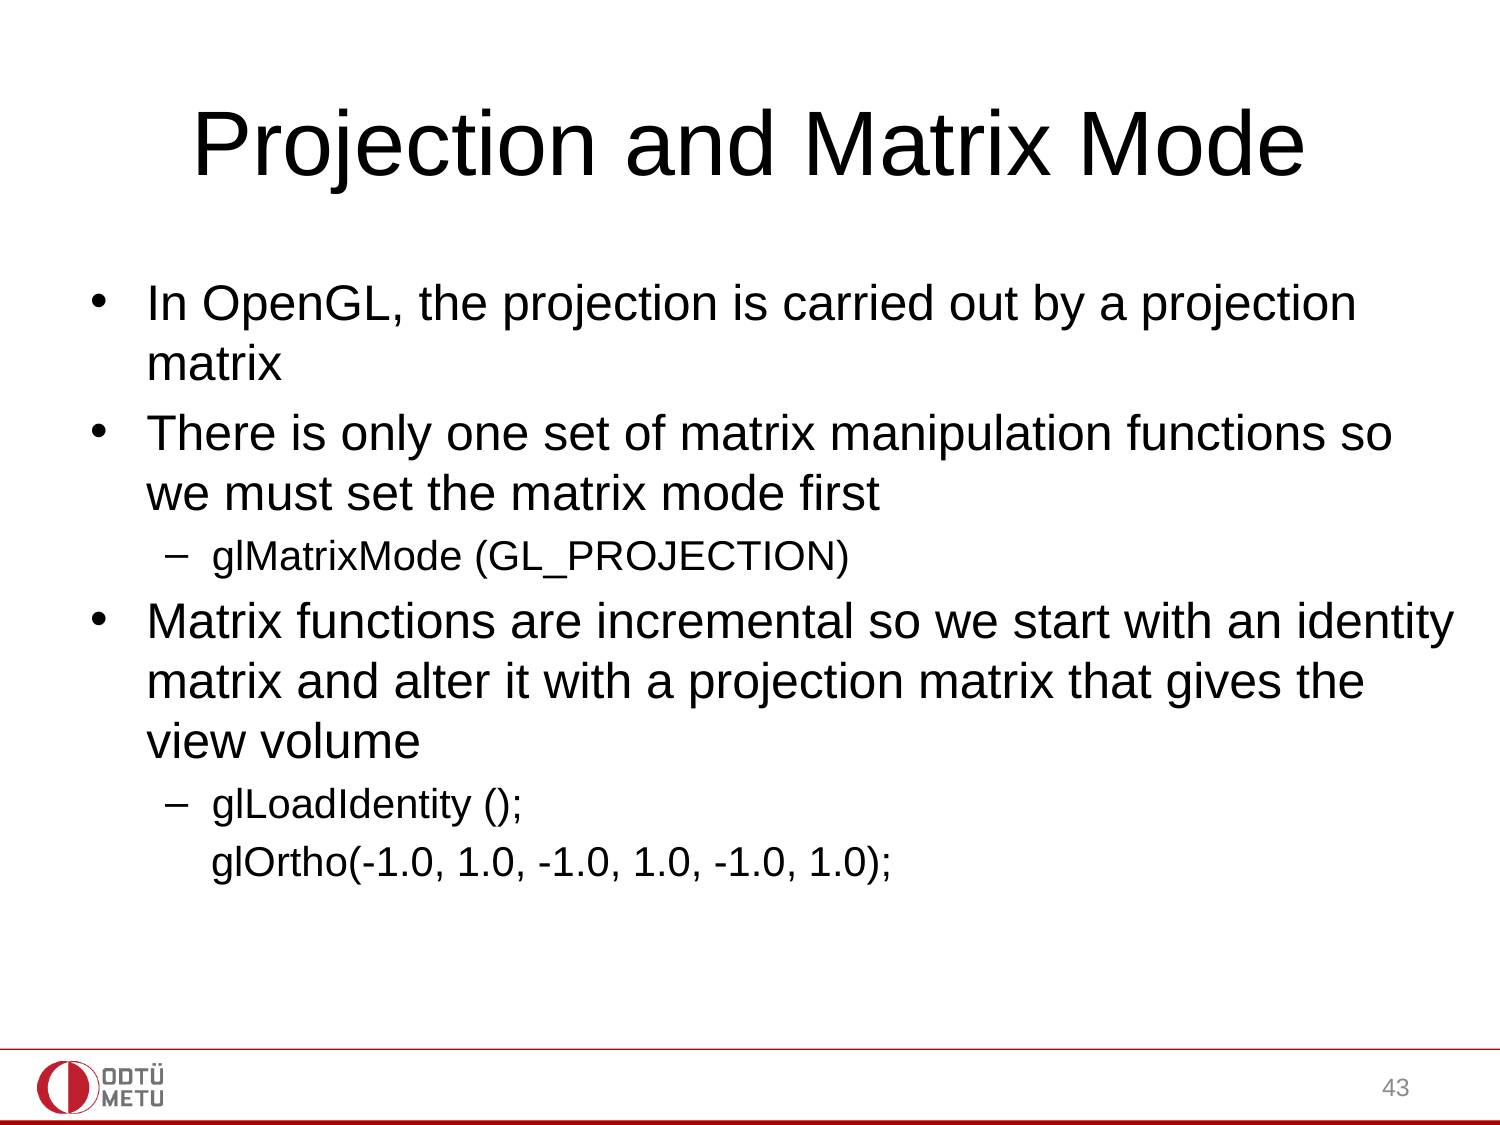

# Projection and Matrix Mode
In OpenGL, the projection is carried out by a projection matrix
There is only one set of matrix manipulation functions so we must set the matrix mode first
glMatrixMode (GL_PROJECTION)
Matrix functions are incremental so we start with an identity matrix and alter it with a projection matrix that gives the view volume
glLoadIdentity ();
    glOrtho(-1.0, 1.0, -1.0, 1.0, -1.0, 1.0);

43